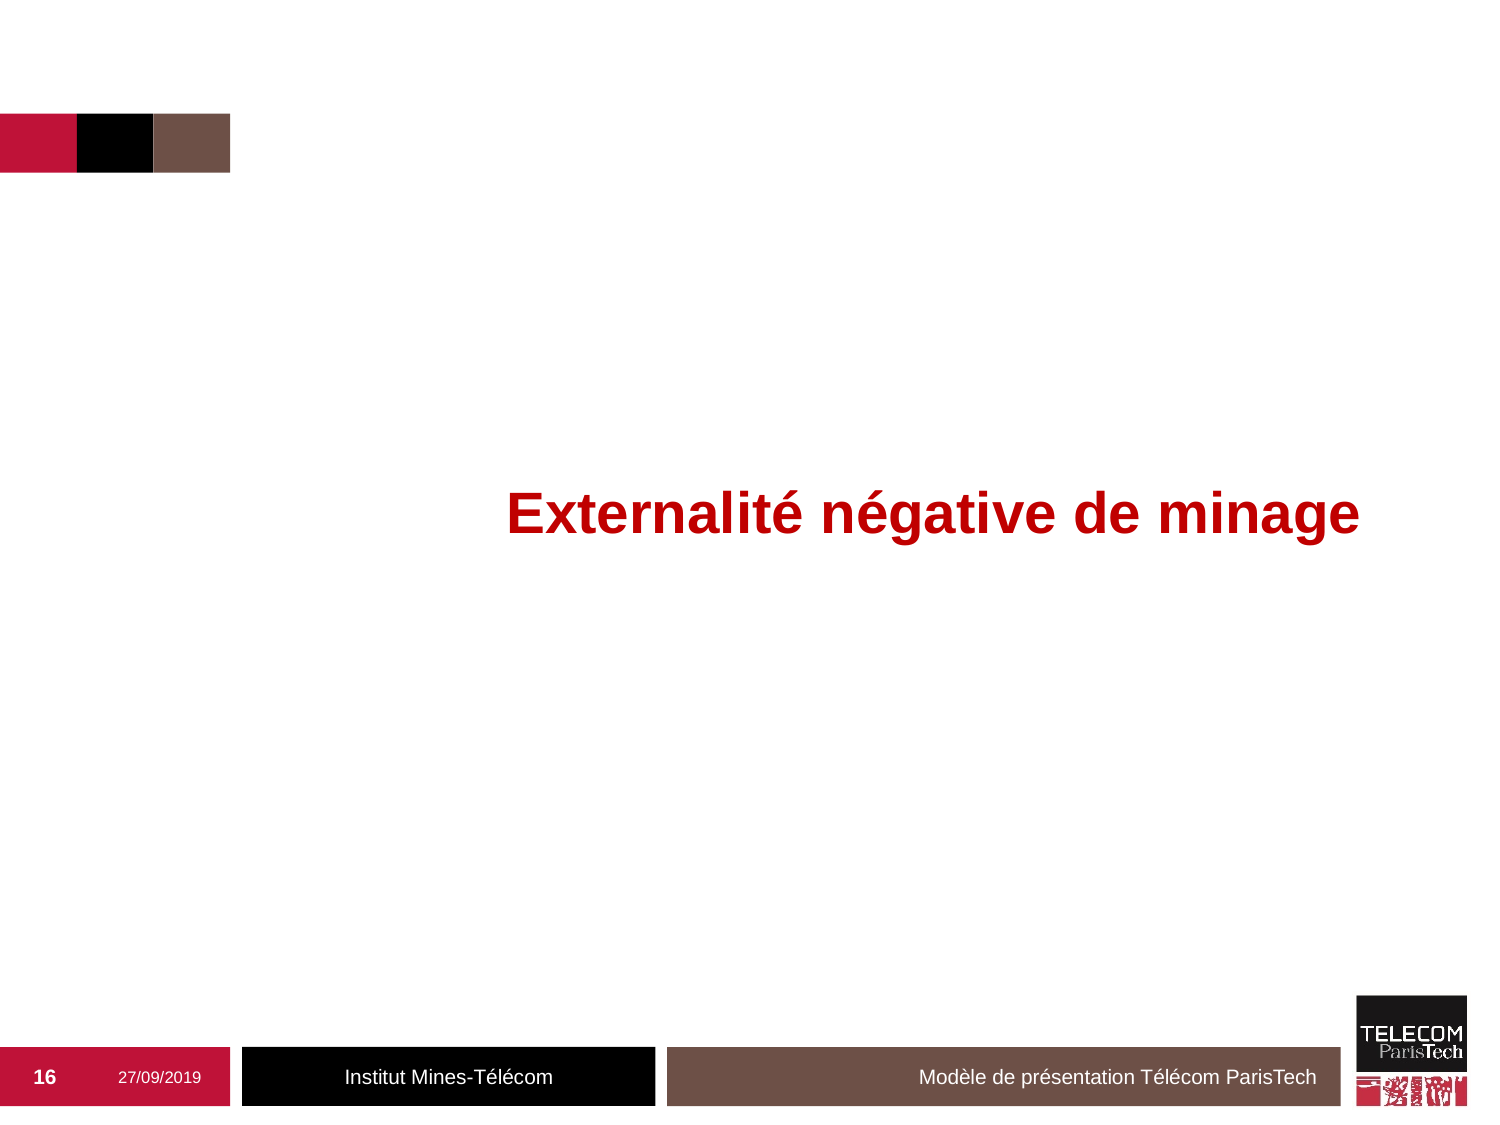

Externalité négative de minage
16
27/09/2019
Modèle de présentation Télécom ParisTech